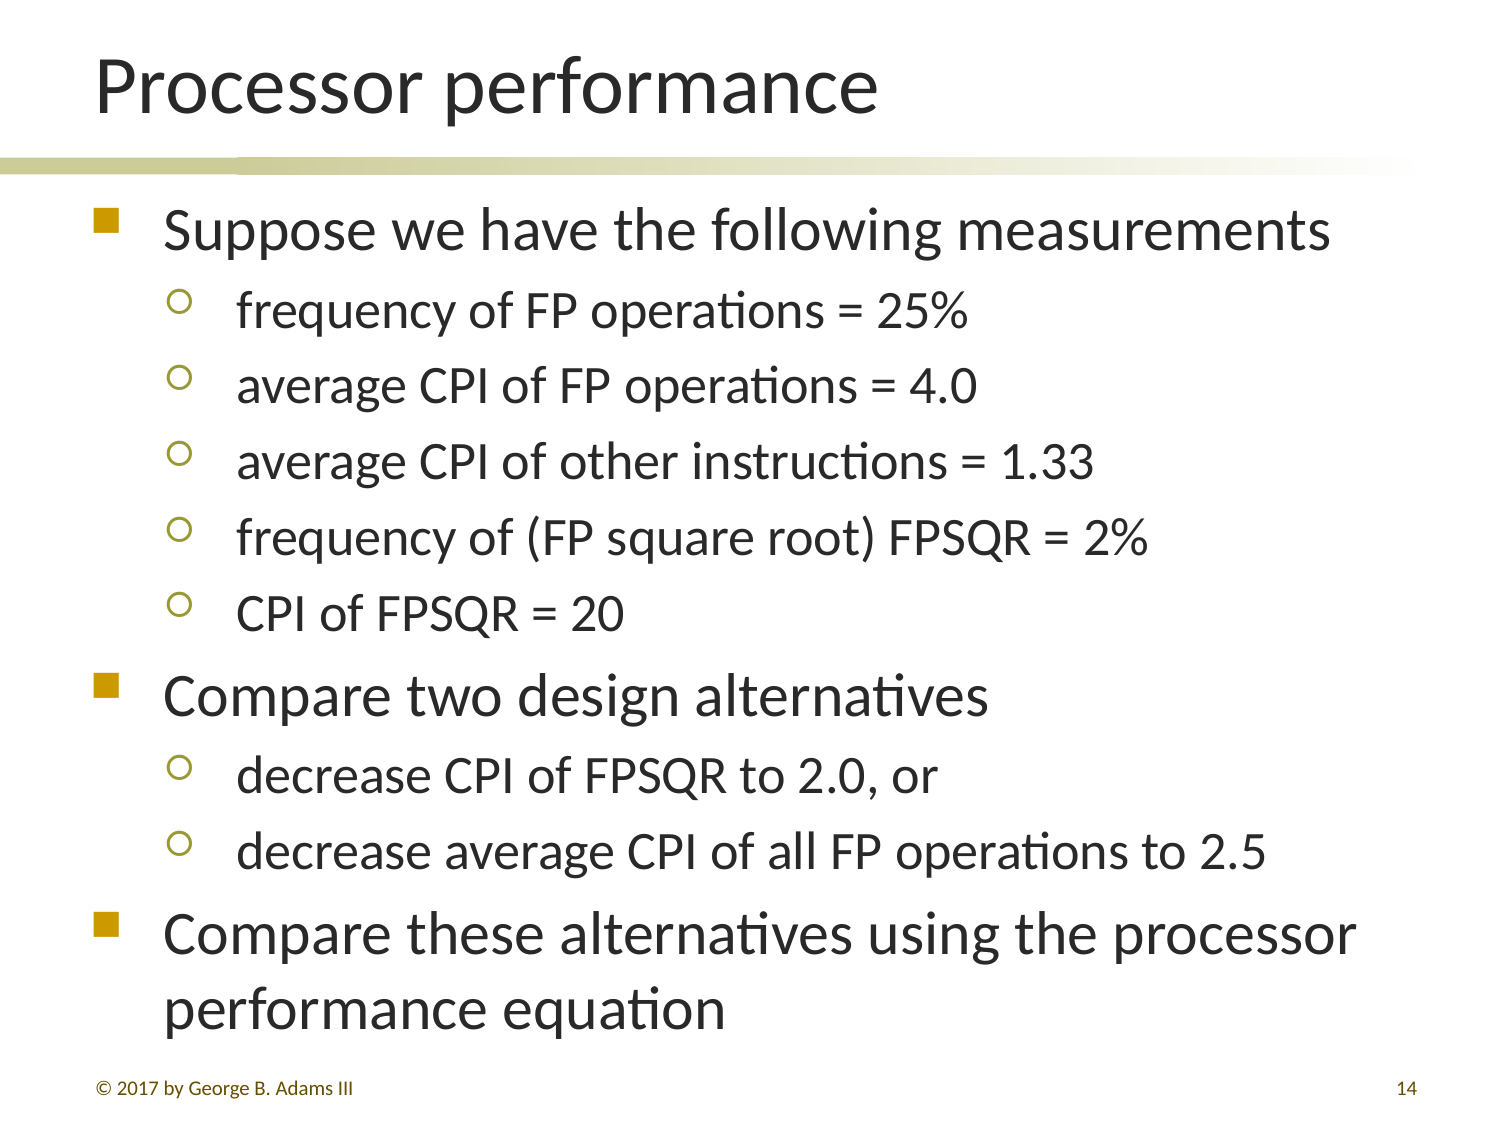

# Processor performance
Suppose we have the following measurements
frequency of FP operations = 25%
average CPI of FP operations = 4.0
average CPI of other instructions = 1.33
frequency of (FP square root) FPSQR = 2%
CPI of FPSQR = 20
Compare two design alternatives
decrease CPI of FPSQR to 2.0, or
decrease average CPI of all FP operations to 2.5
Compare these alternatives using the processor performance equation
© 2017 by George B. Adams III
14